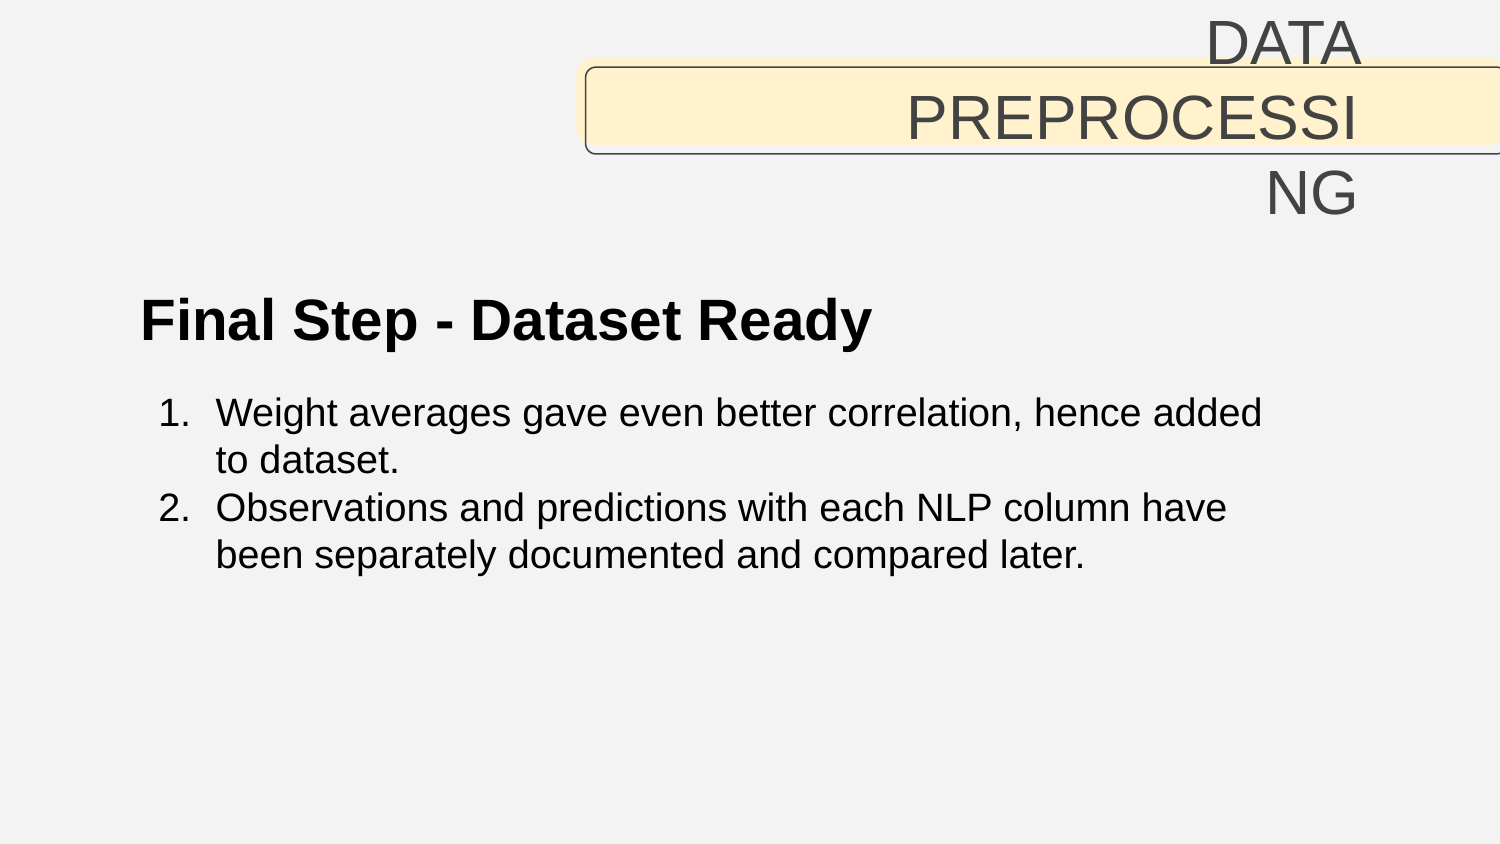

DATA PREPROCESSING
Final Step - Dataset Ready

Weight averages gave even better correlation, hence added to dataset.
Observations and predictions with each NLP column have been separately documented and compared later.